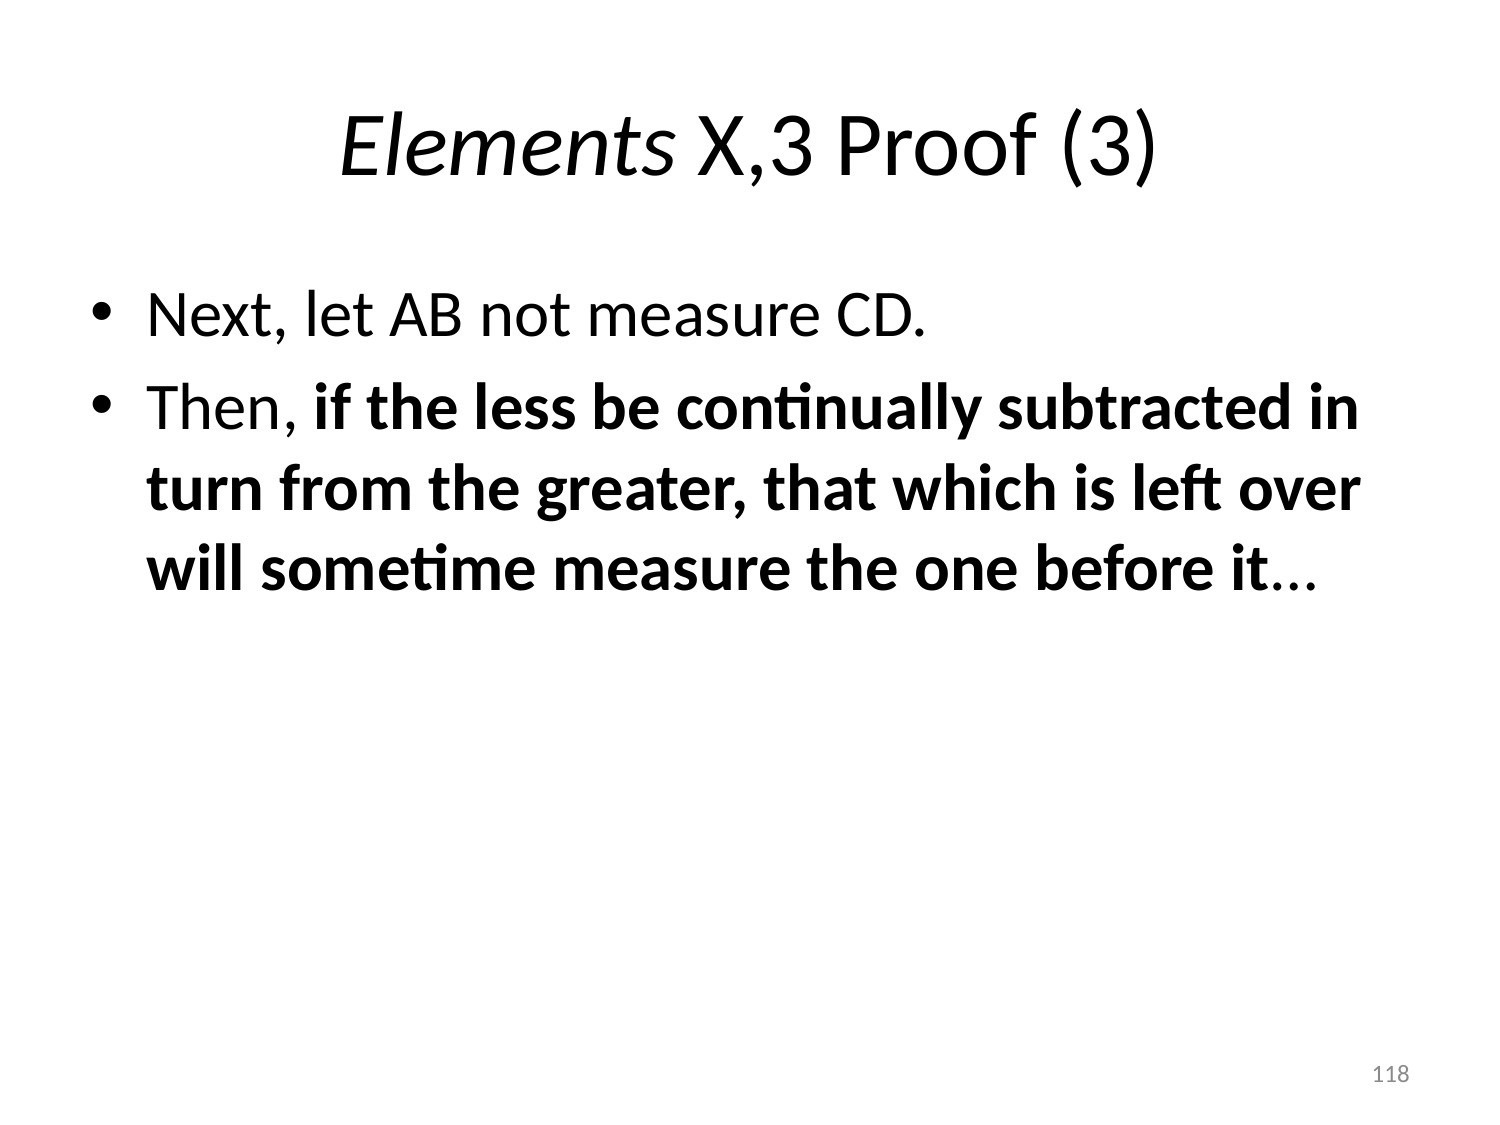

# Elements X,3 Proof (3)
Next, let AB not measure CD.
Then, if the less be continually subtracted in turn from the greater, that which is left over will sometime measure the one before it…

118